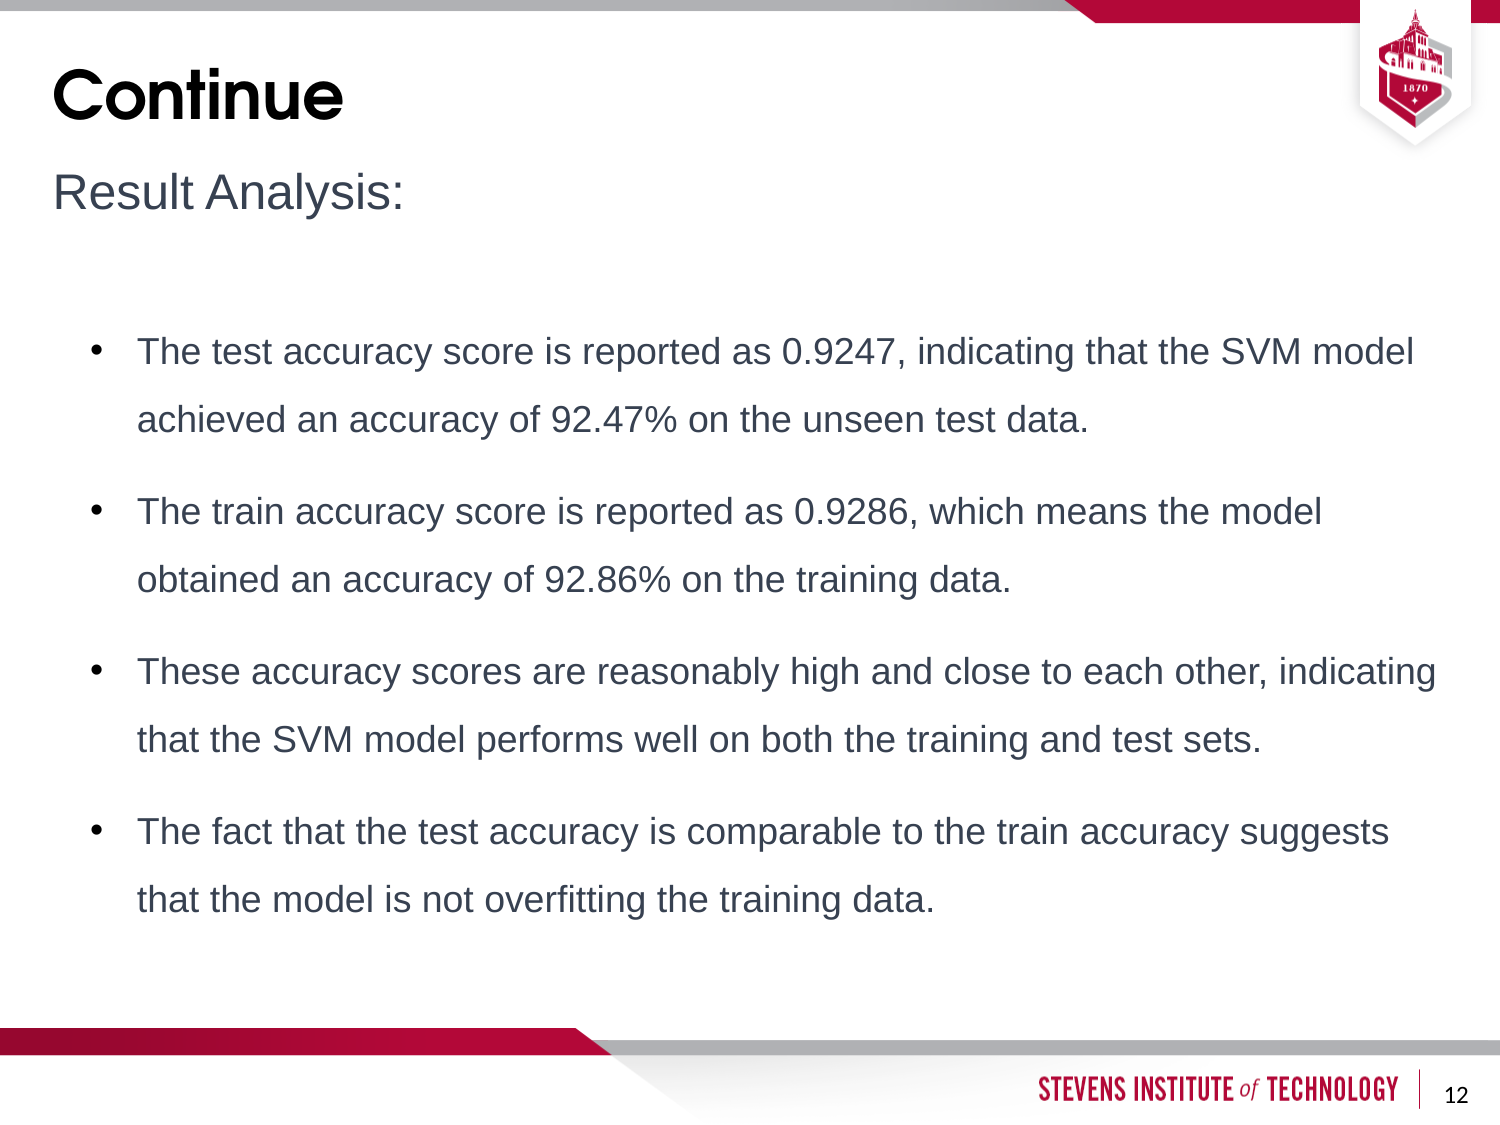

# Continue
Result Analysis:

The test accuracy score is reported as 0.9247, indicating that the SVM model achieved an accuracy of 92.47% on the unseen test data.
The train accuracy score is reported as 0.9286, which means the model obtained an accuracy of 92.86% on the training data.
These accuracy scores are reasonably high and close to each other, indicating that the SVM model performs well on both the training and test sets.
The fact that the test accuracy is comparable to the train accuracy suggests that the model is not overfitting the training data.

12